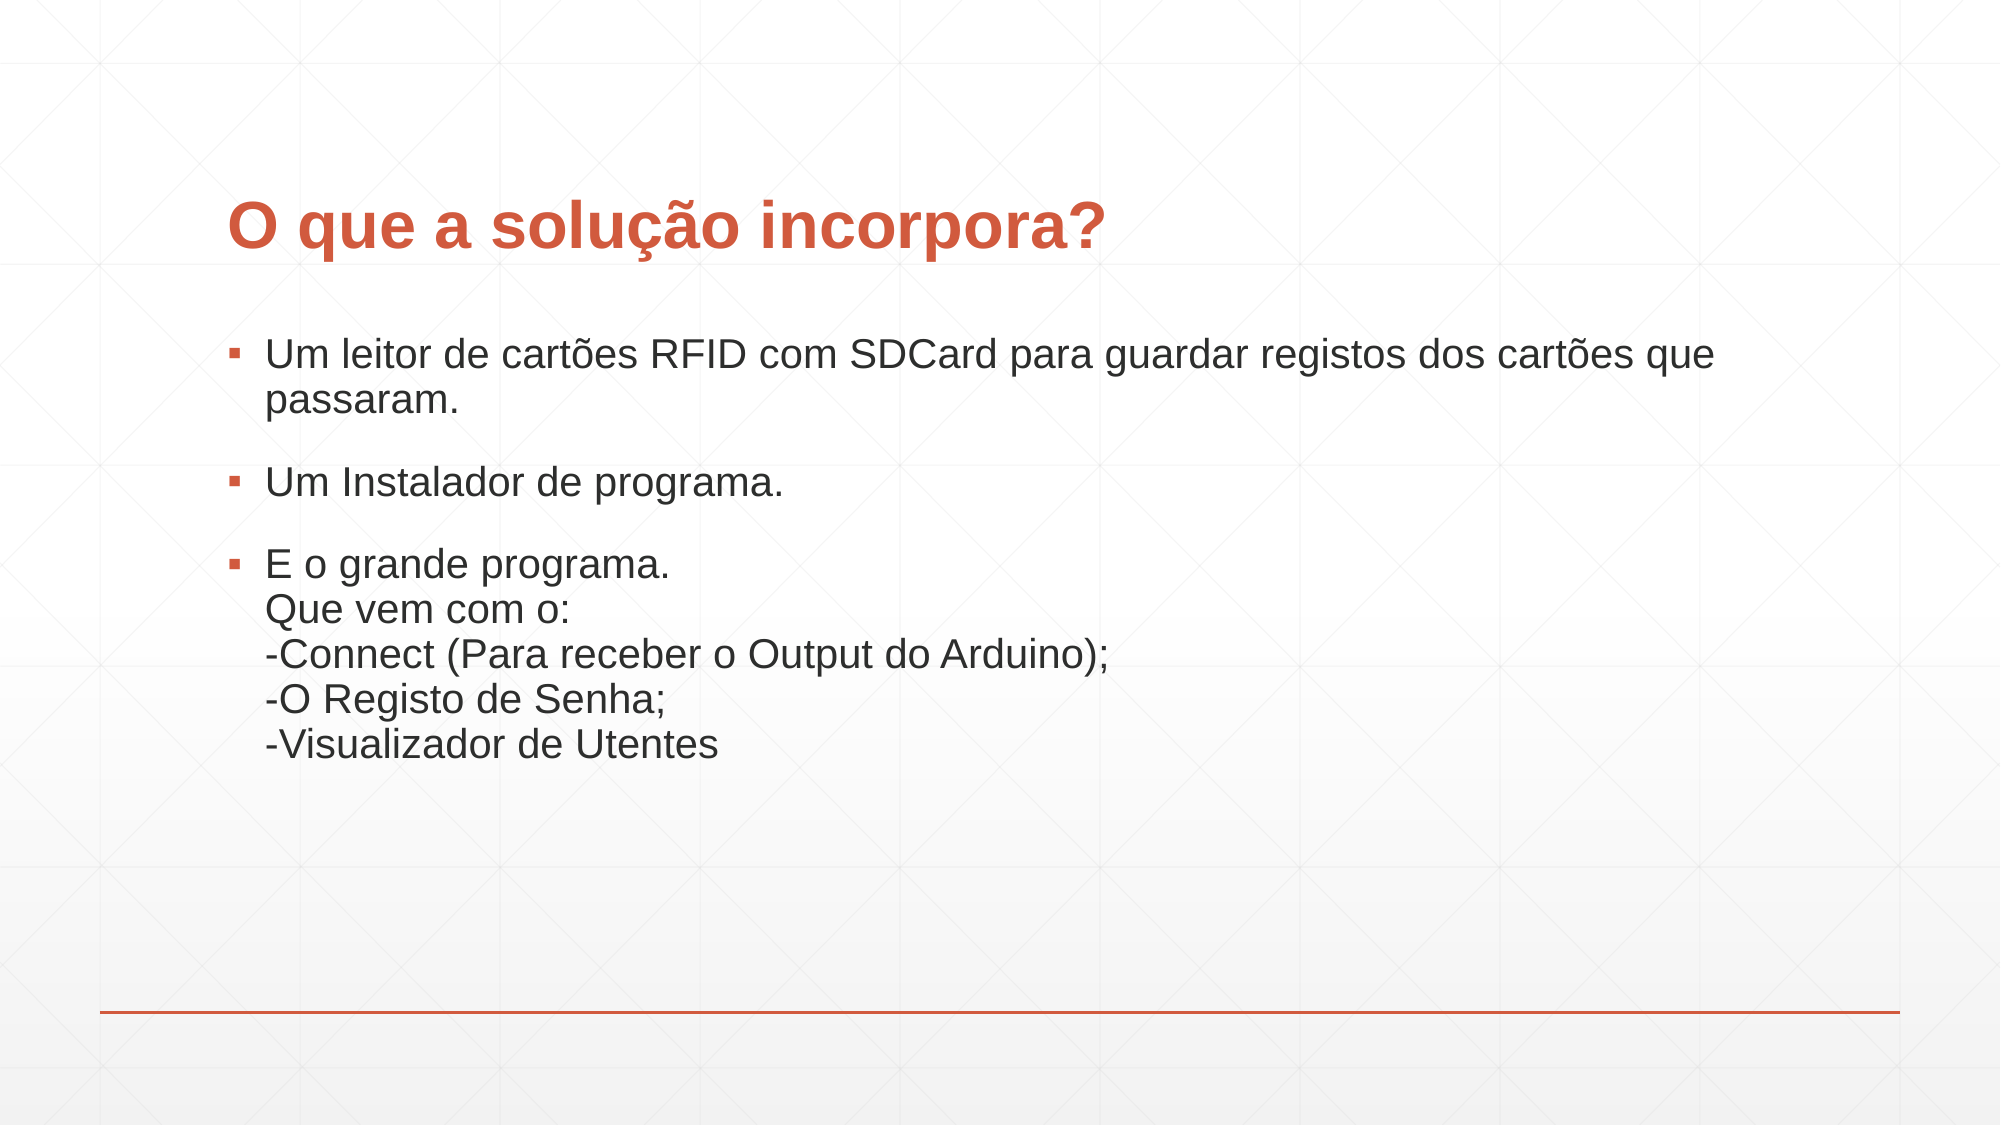

# O que a solução incorpora?
Um leitor de cartões RFID com SDCard para guardar registos dos cartões que passaram.
Um Instalador de programa.
E o grande programa.
Que vem com o:
-Connect (Para receber o Output do Arduino);
-O Registo de Senha;
-Visualizador de Utentes